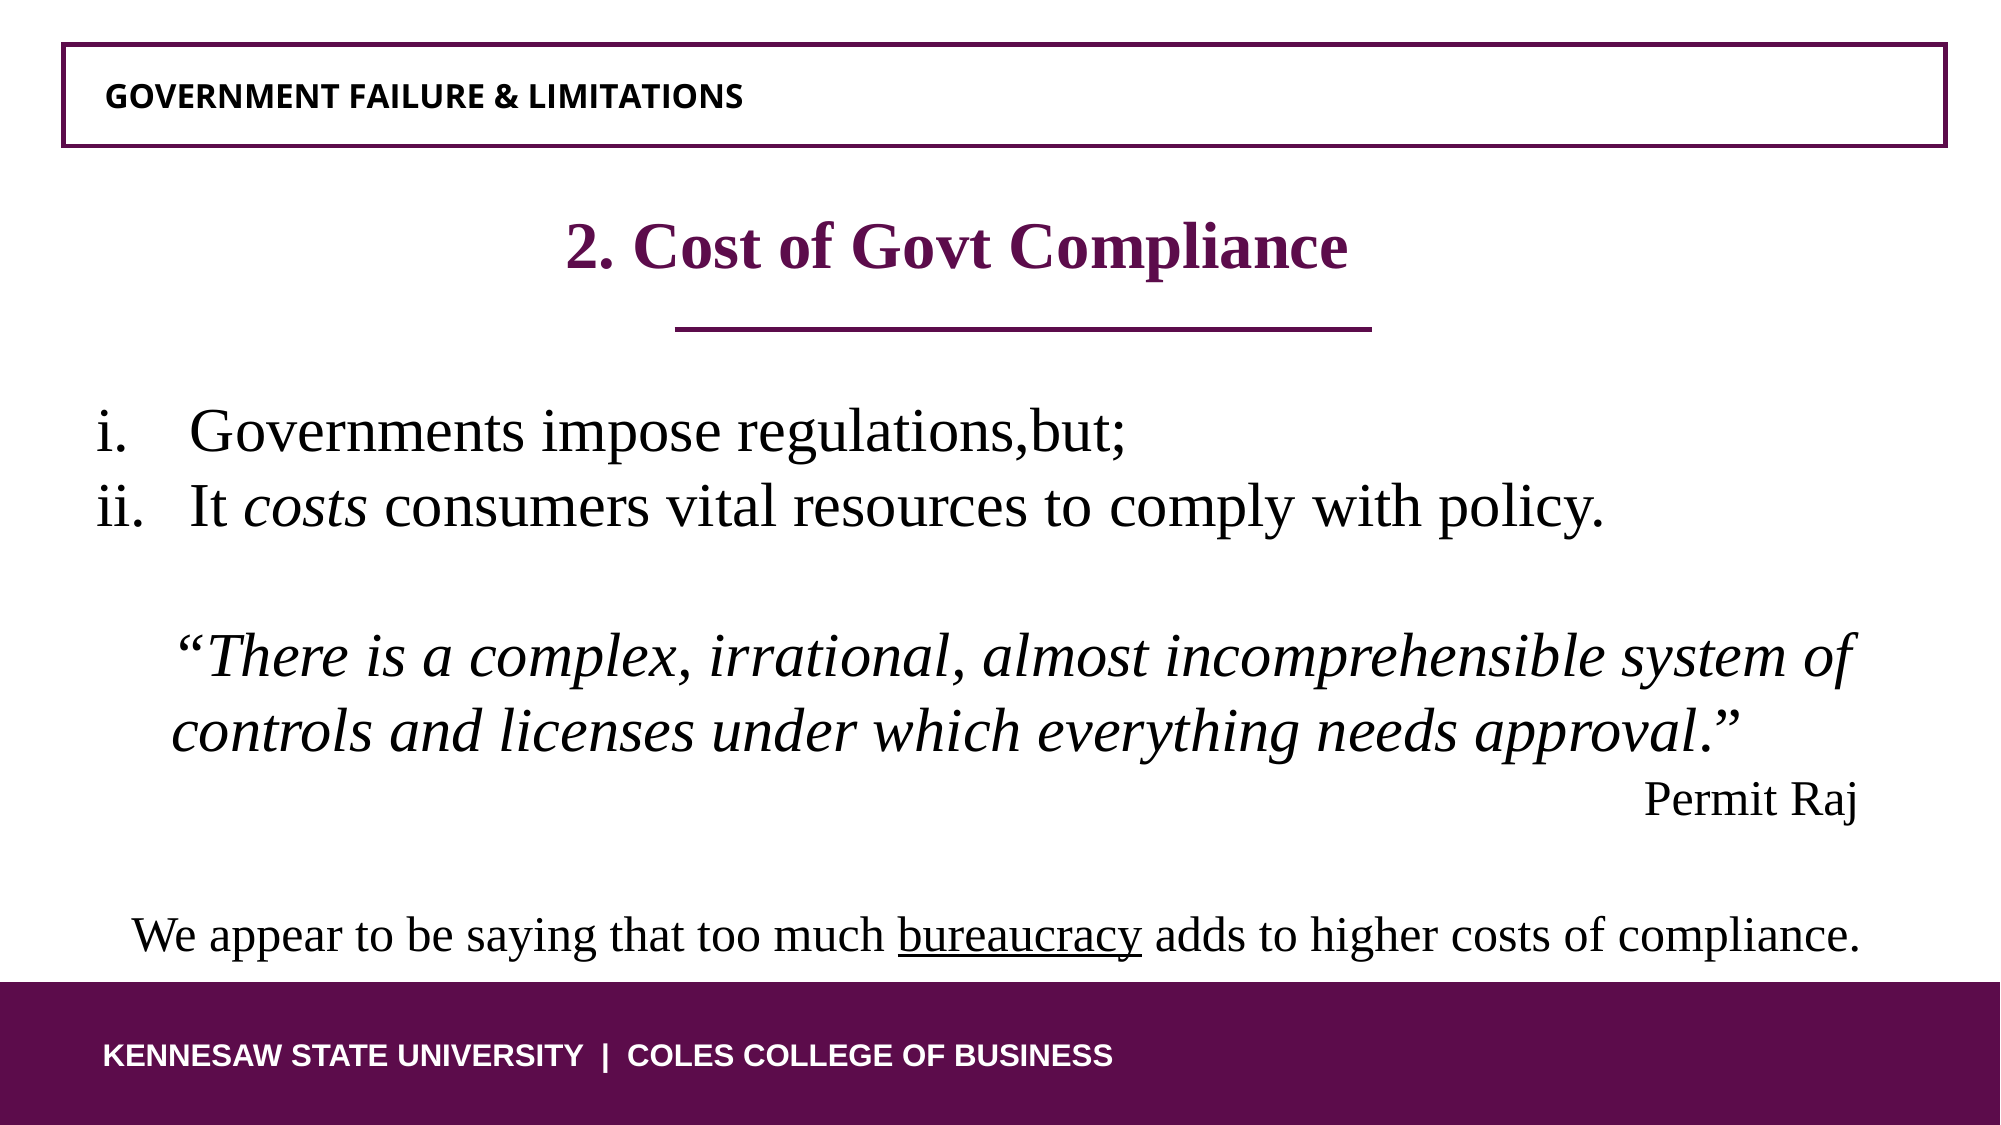

GOVERNMENT FAILURE & LIMITATIONS
2. Cost of Govt Compliance
Governments impose regulations,but;
It costs consumers vital resources to comply with policy.

“There is a complex, irrational, almost incomprehensible system of controls and licenses under which everything needs approval.”
Permit Raj
We appear to be saying that too much bureaucracy adds to higher costs of compliance.
          KENNESAW STATE UNIVERSITY  |  COLES COLLEGE OF BUSINESS